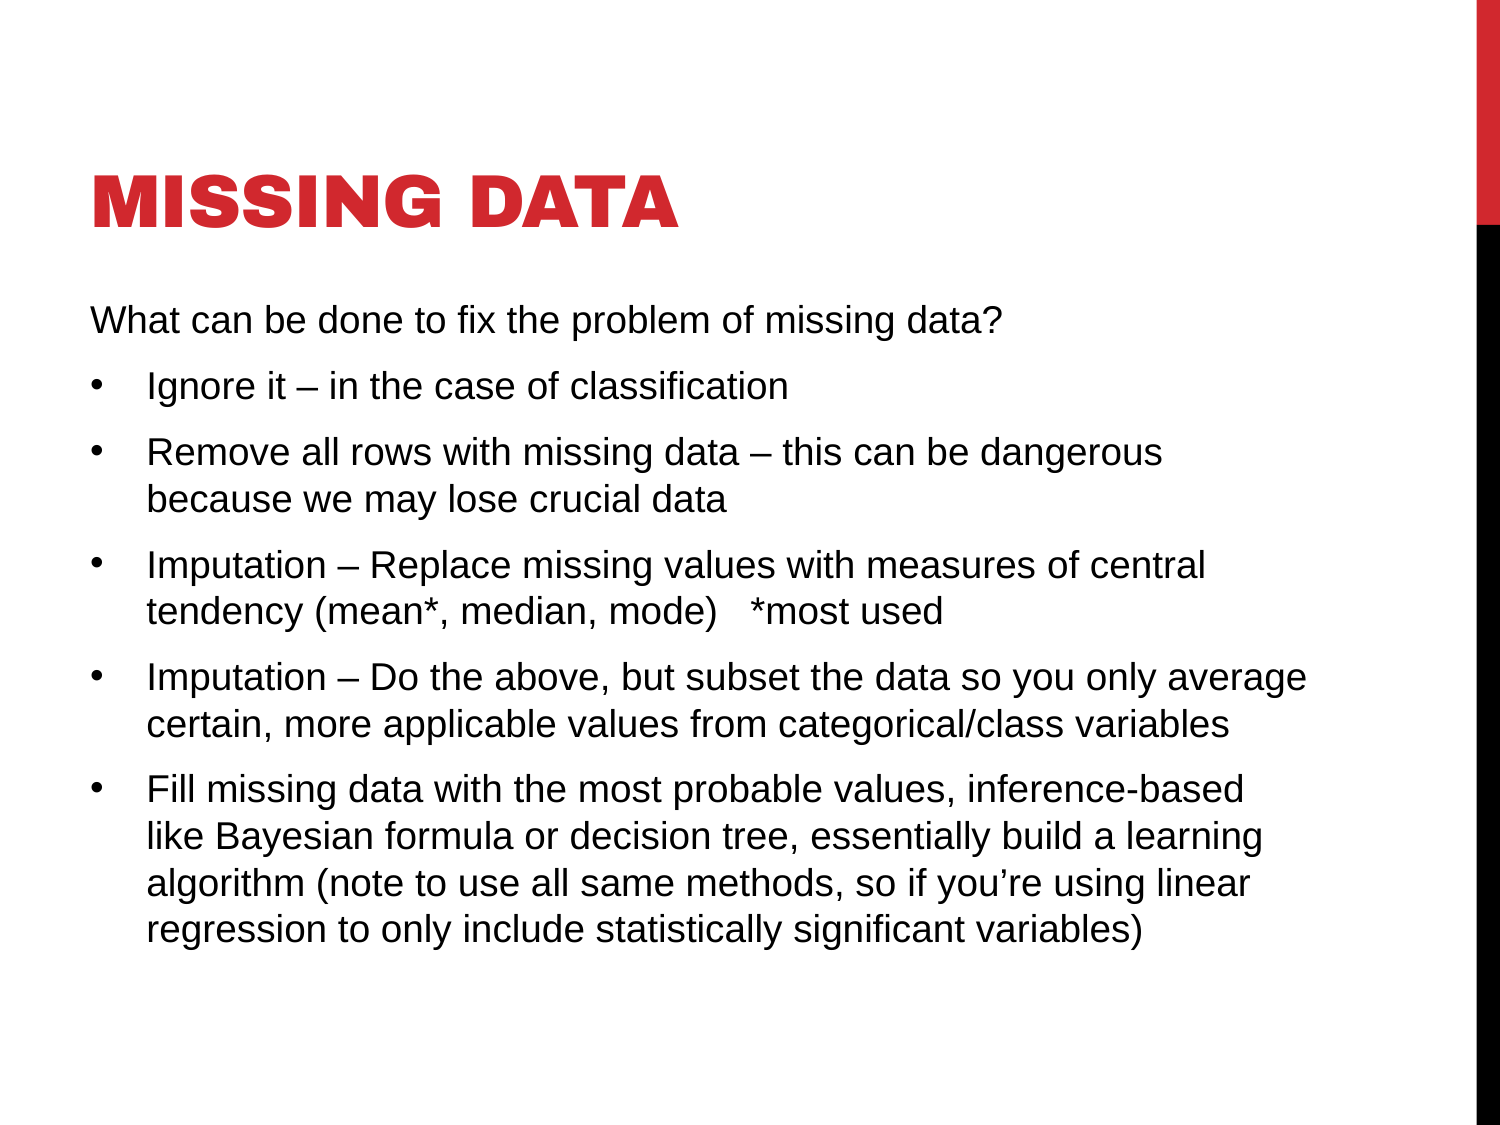

# Missing Data
What can be done to fix the problem of missing data?
Ignore it – in the case of classification
Remove all rows with missing data – this can be dangerous because we may lose crucial data
Imputation – Replace missing values with measures of central tendency (mean*, median, mode)   *most used
Imputation – Do the above, but subset the data so you only average certain, more applicable values from categorical/class variables
Fill missing data with the most probable values, inference-based like Bayesian formula or decision tree, essentially build a learning algorithm (note to use all same methods, so if you’re using linear regression to only include statistically significant variables)